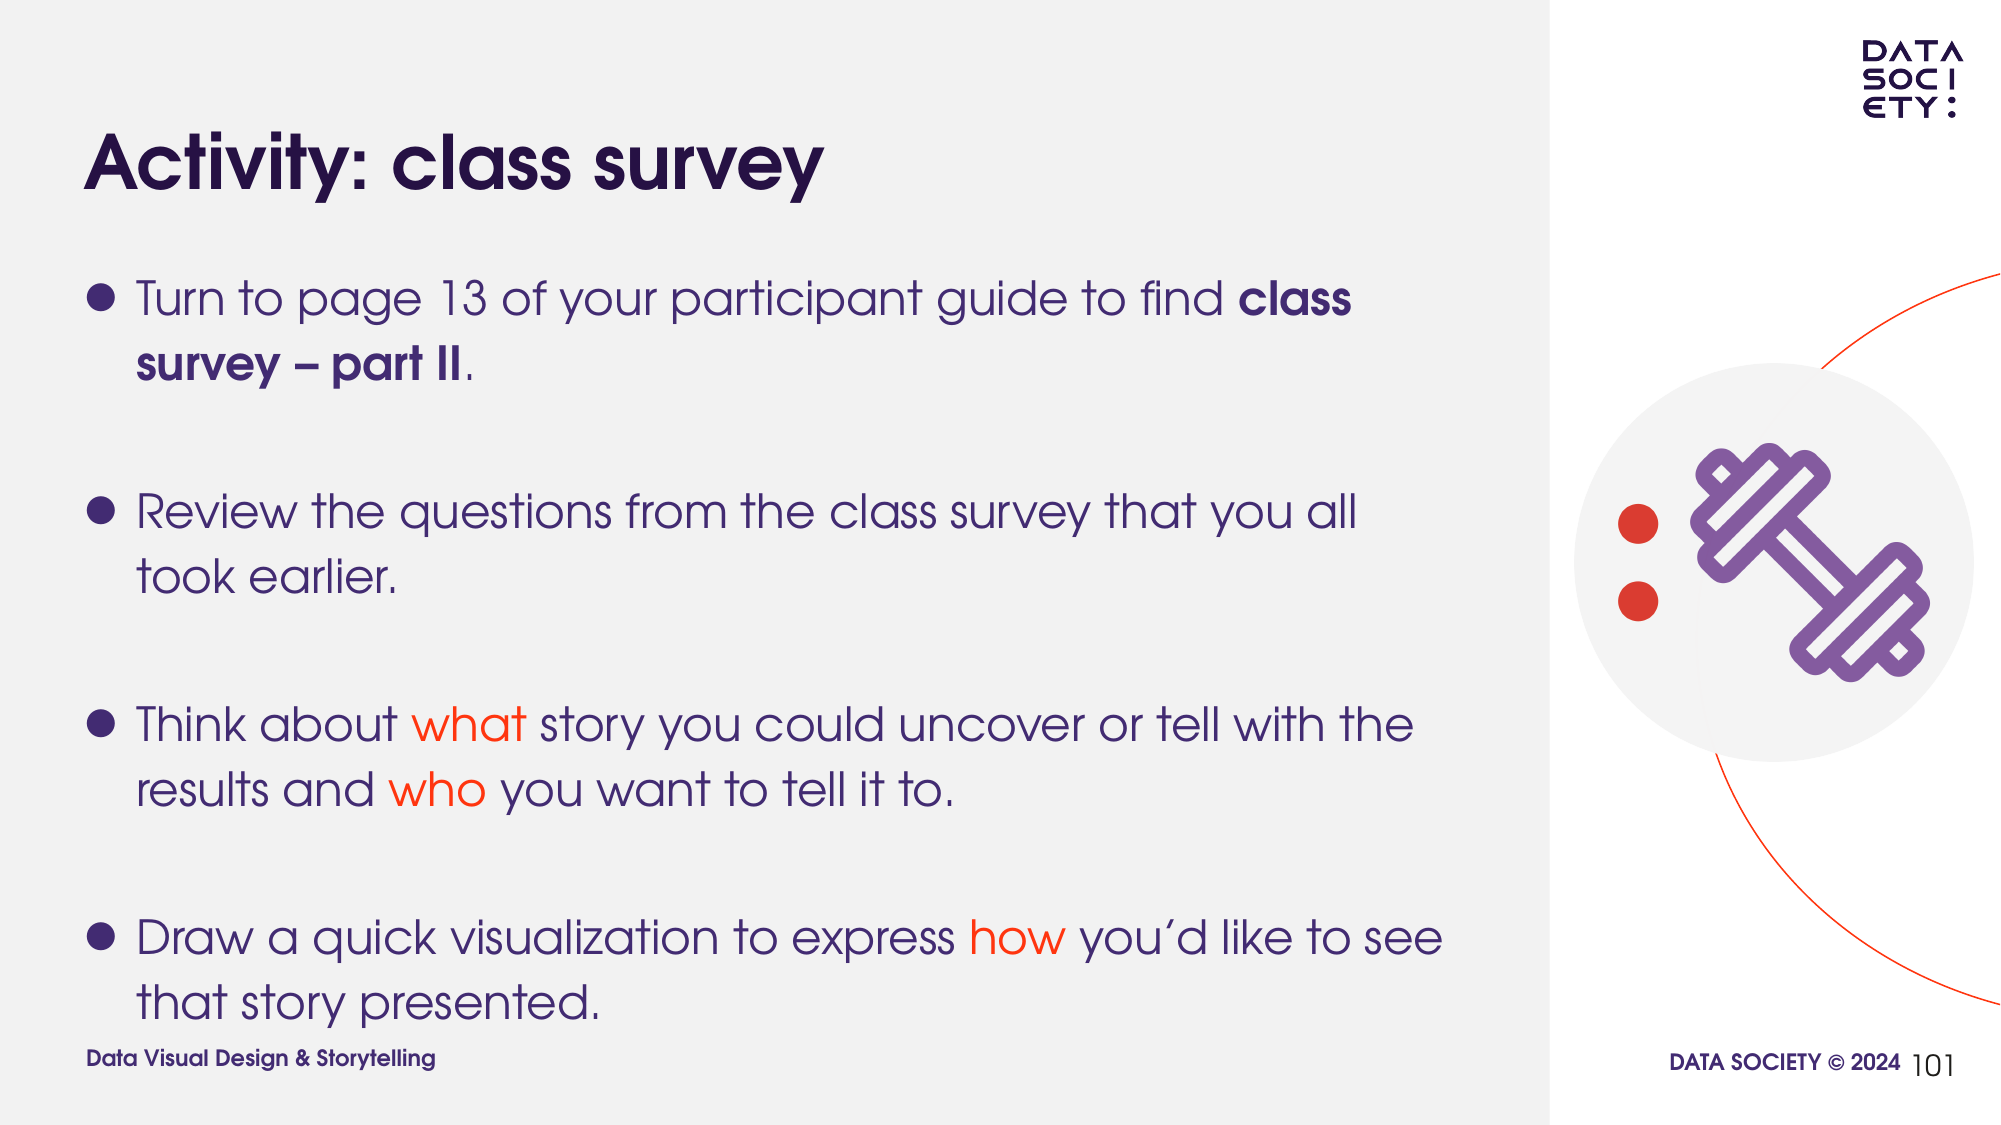

# Activity: class survey
Turn to page 13 of your participant guide to find class survey – part II.

Review the questions from the class survey that you all took earlier.

Think about what story you could uncover or tell with the results and who you want to tell it to.

Draw a quick visualization to express how you’d like to see that story presented.

101